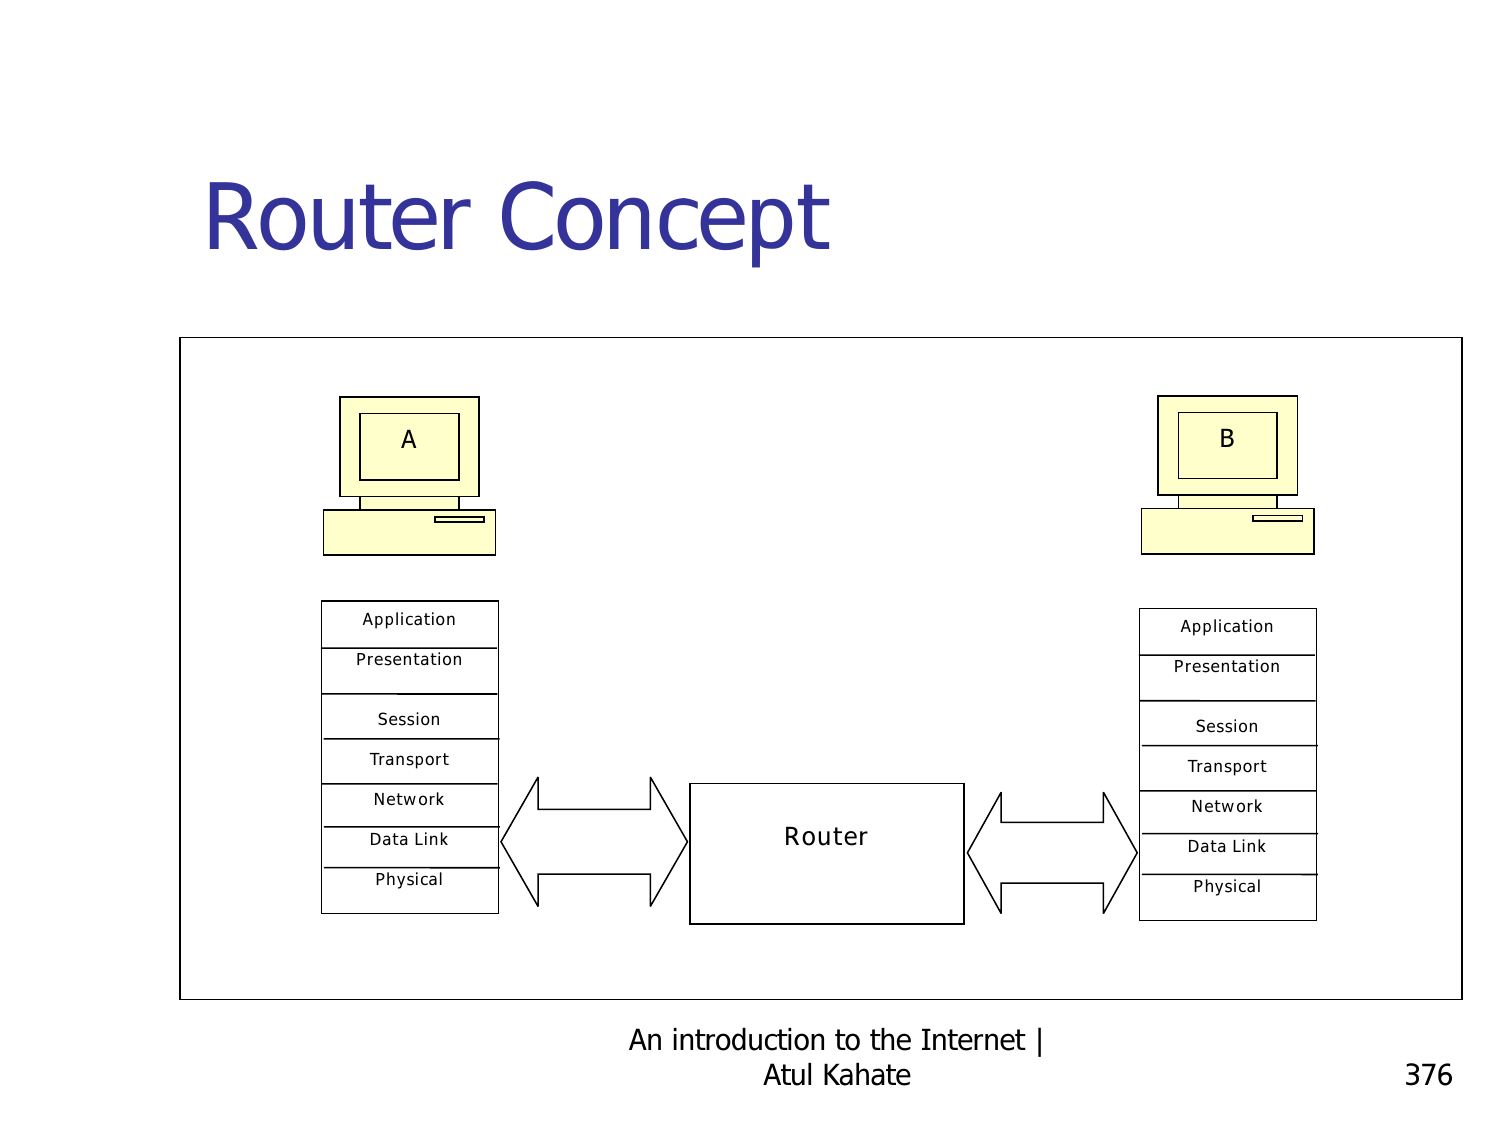

Router Concept

B
A
Application

Presentation

Session

Transport

Network

Data Link

Physical

Application

Presentation

Session

Transport

Network

Data Link

Physical

Router

An introduction to the Internet | Atul Kahate
376